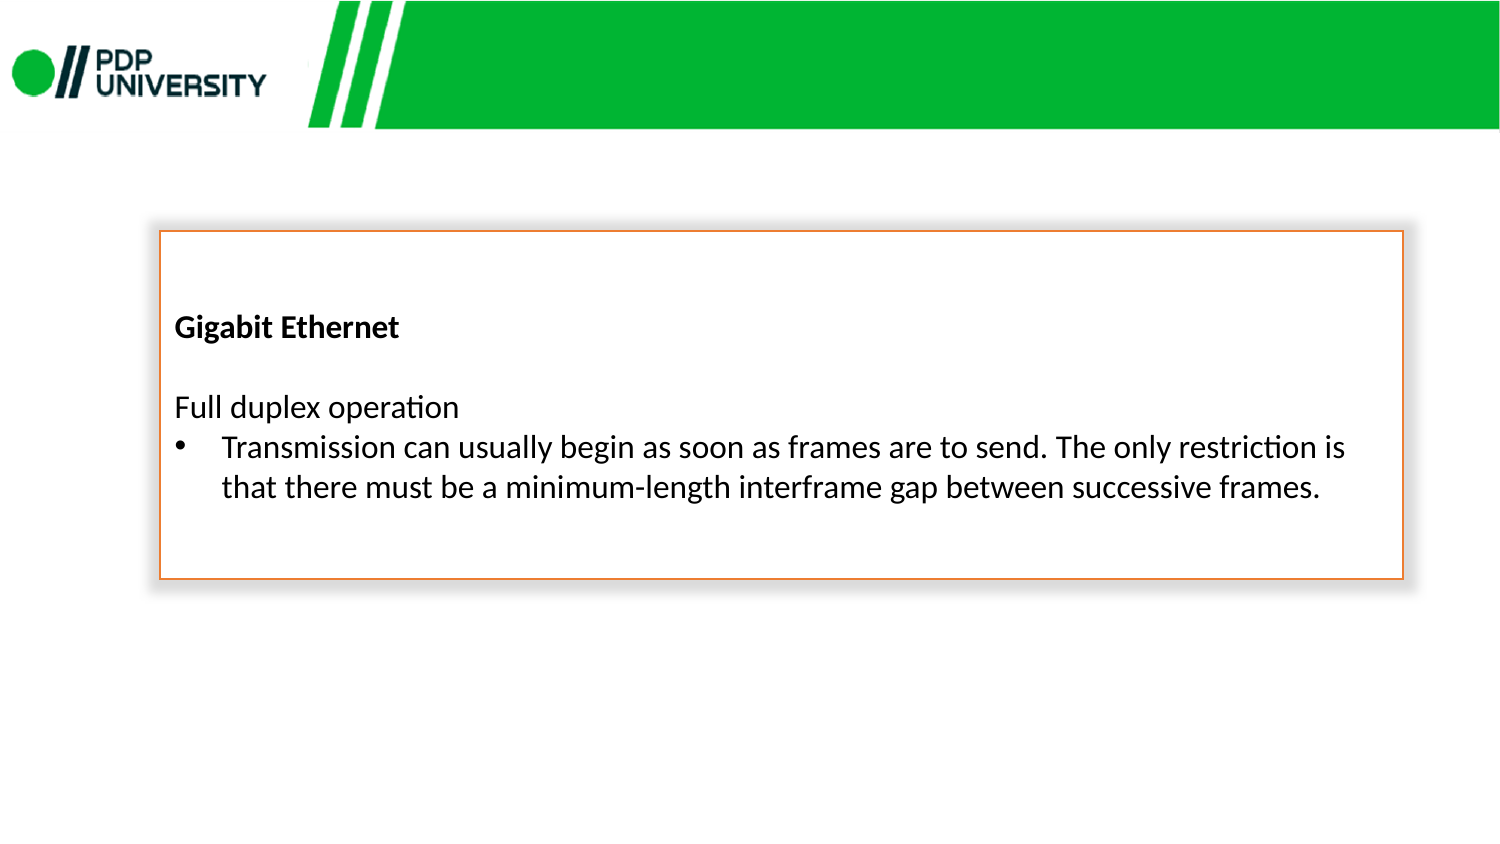

Gigabit Ethernet

Full duplex operation
Transmission can usually begin as soon as frames are to send. The only restriction is that there must be a minimum-length interframe gap between successive frames.